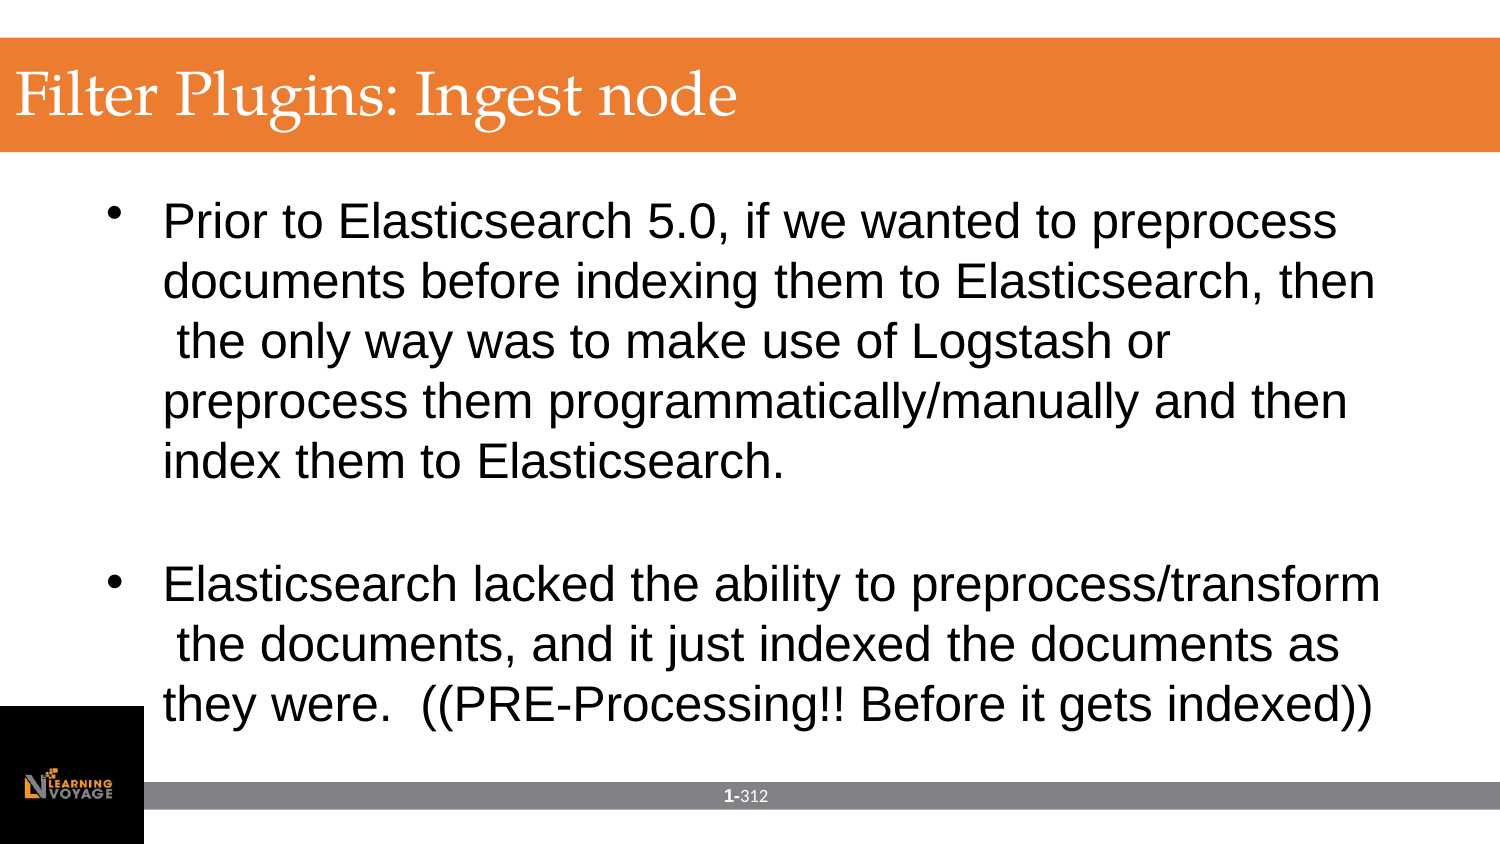

# Filter Plugins: Ingest node
Prior to Elasticsearch 5.0, if we wanted to preprocess  documents before indexing them to Elasticsearch, then  the only way was to make use of Logstash or  preprocess them programmatically/manually and then  index them to Elasticsearch.

Elasticsearch lacked the ability to preprocess/transform  the documents, and it just indexed the documents as  they were.  ((PRE-Processing!! Before it gets indexed))
1-312